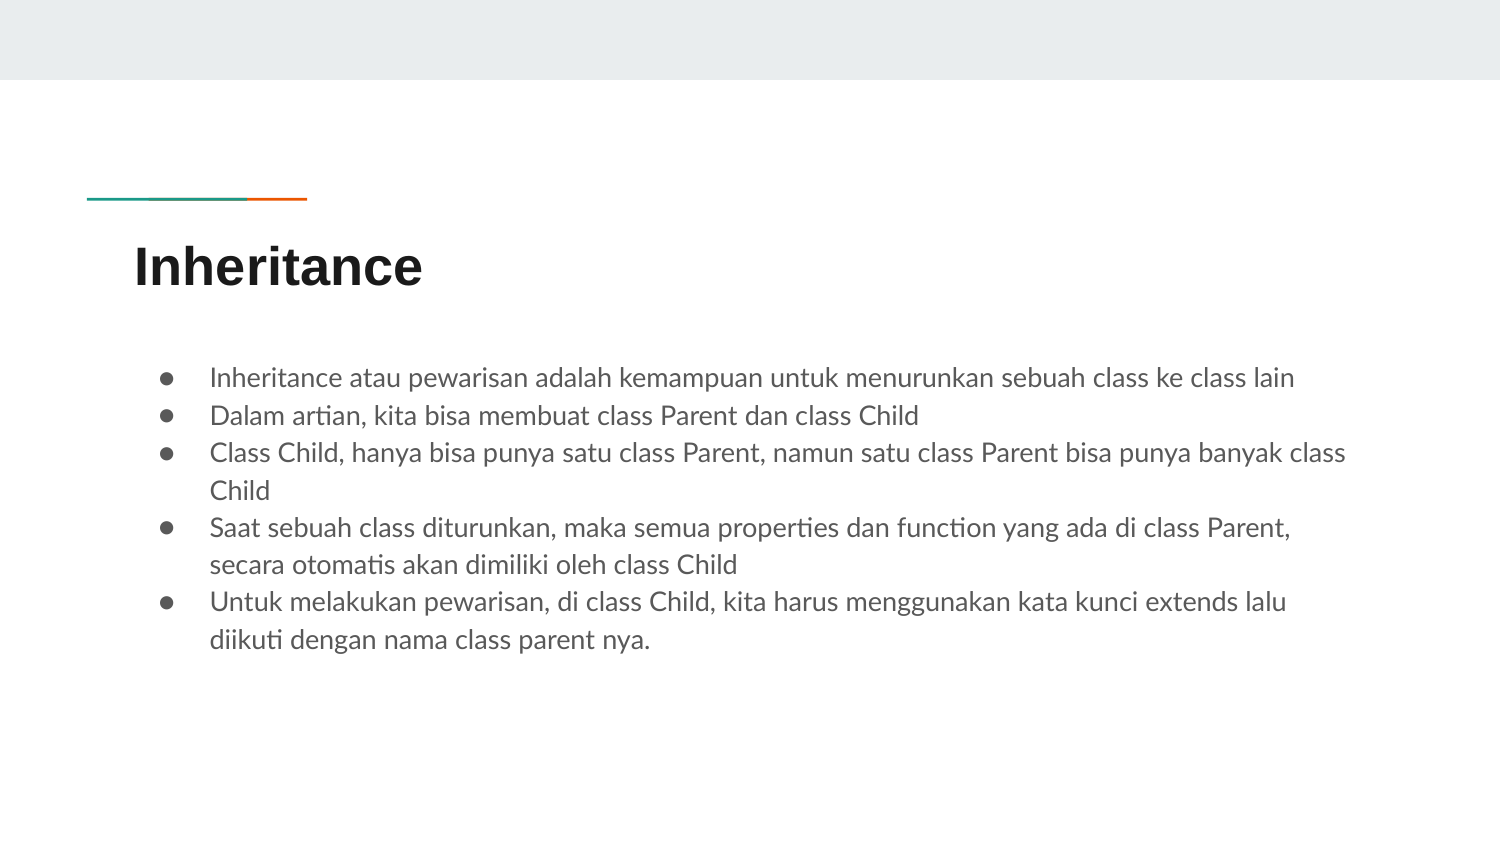

# Inheritance
Inheritance atau pewarisan adalah kemampuan untuk menurunkan sebuah class ke class lain
Dalam artian, kita bisa membuat class Parent dan class Child
Class Child, hanya bisa punya satu class Parent, namun satu class Parent bisa punya banyak class Child
Saat sebuah class diturunkan, maka semua properties dan function yang ada di class Parent, secara otomatis akan dimiliki oleh class Child
Untuk melakukan pewarisan, di class Child, kita harus menggunakan kata kunci extends lalu diikuti dengan nama class parent nya.